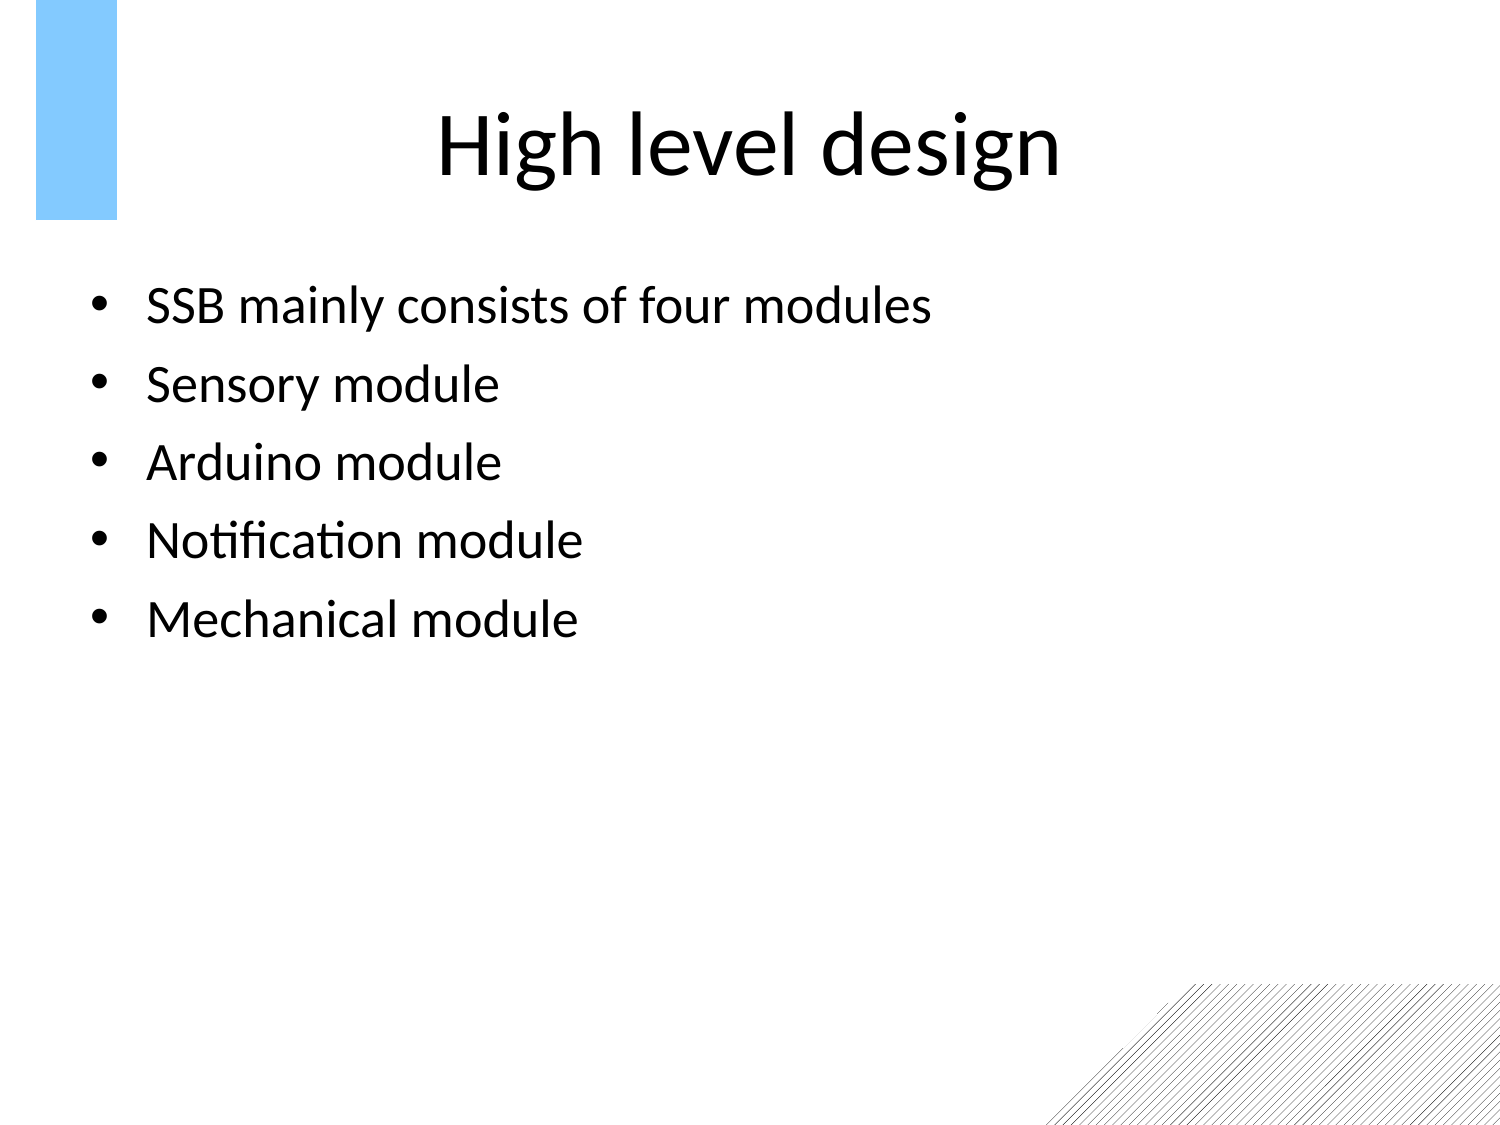

High level design
SSB mainly consists of four modules
Sensory module
Arduino module
Notification module
Mechanical module